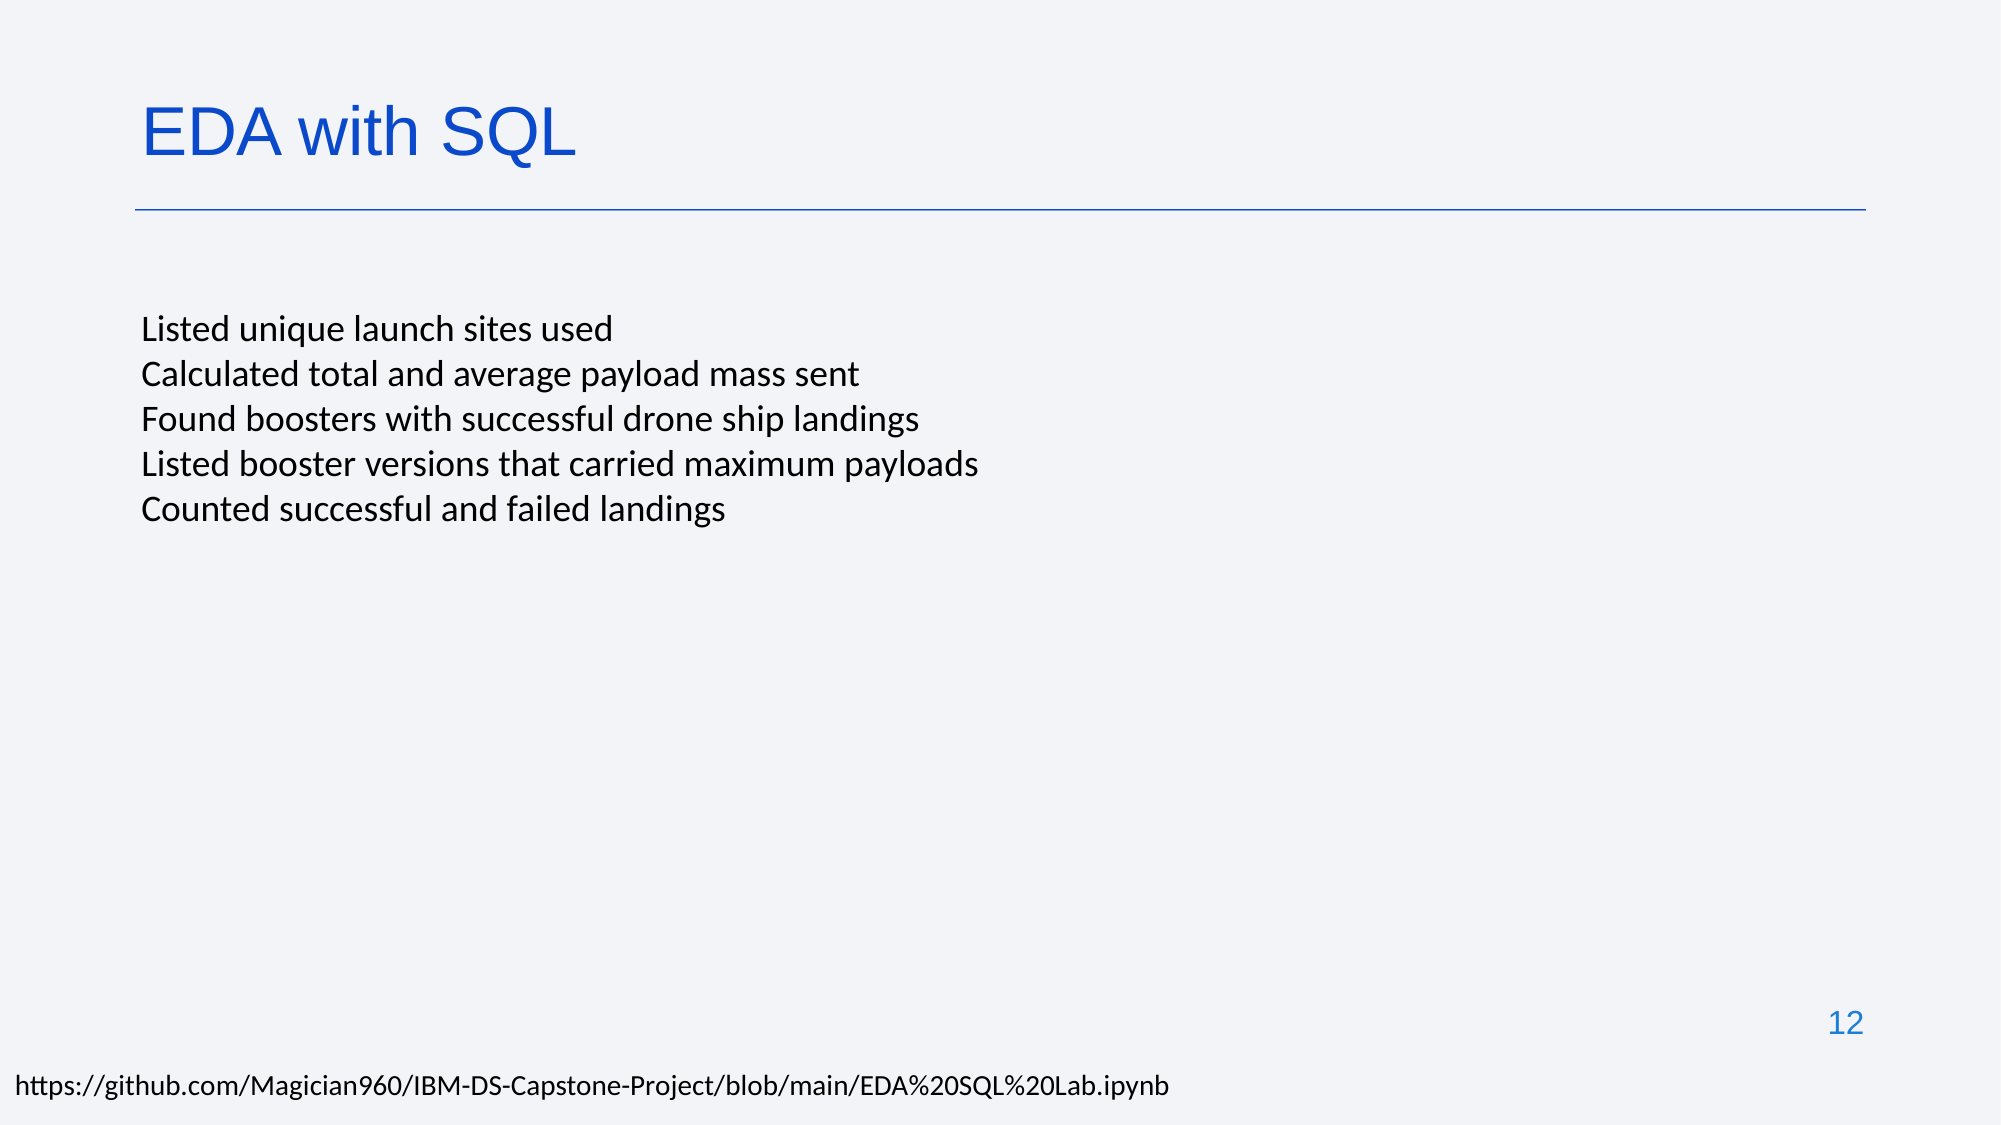

EDA with SQL
Listed unique launch sites used
Calculated total and average payload mass sent
Found boosters with successful drone ship landings
Listed booster versions that carried maximum payloads
Counted successful and failed landings

12
https://github.com/Magician960/IBM-DS-Capstone-Project/blob/main/EDA%20SQL%20Lab.ipynb